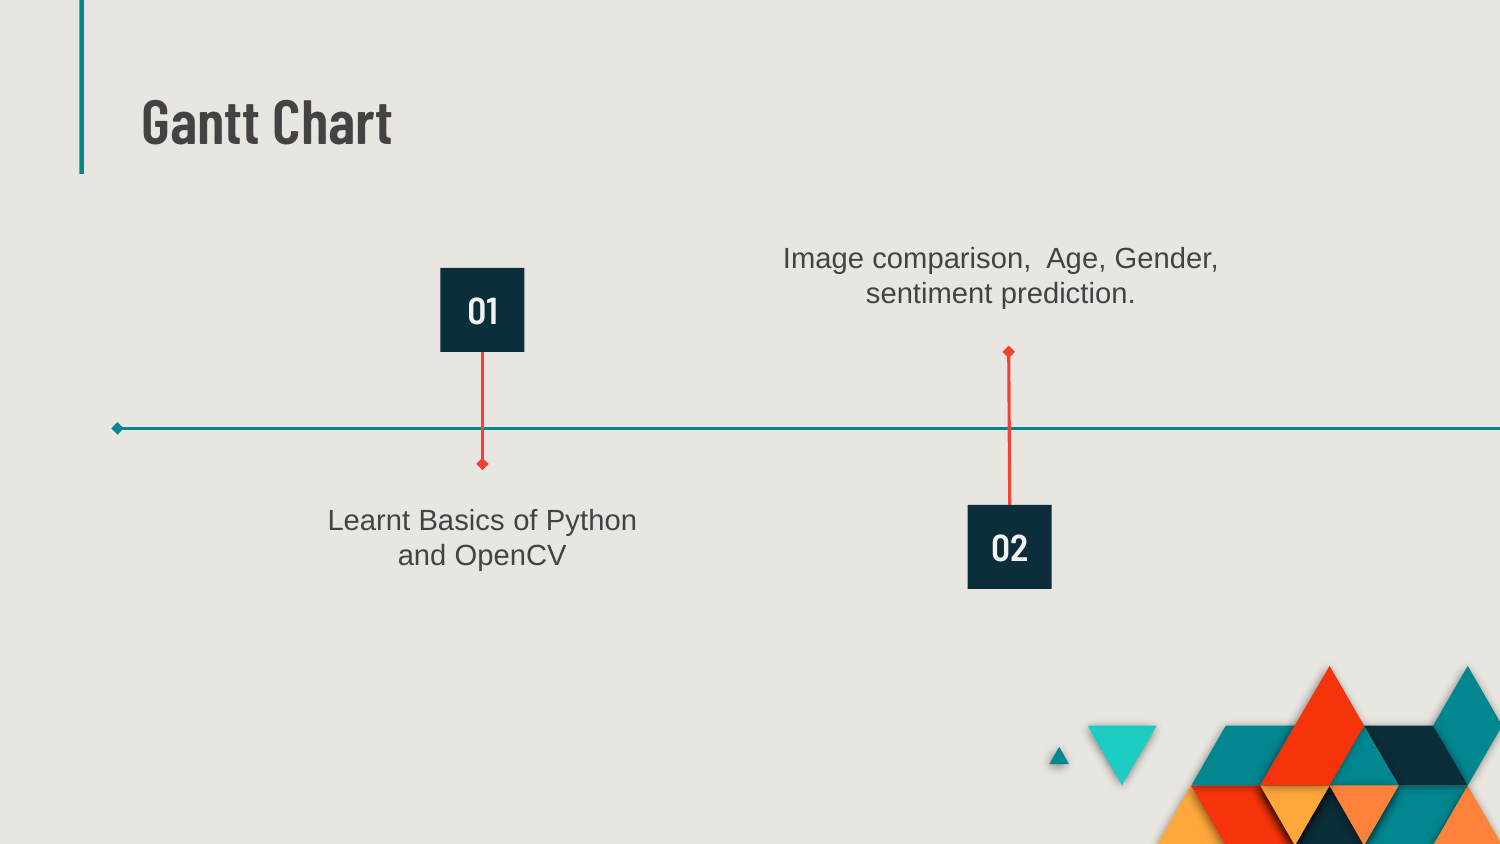

# Gantt Chart

Image comparison,  Age, Gender, sentiment prediction.
01
Learnt Basics of Python
and OpenCV
02